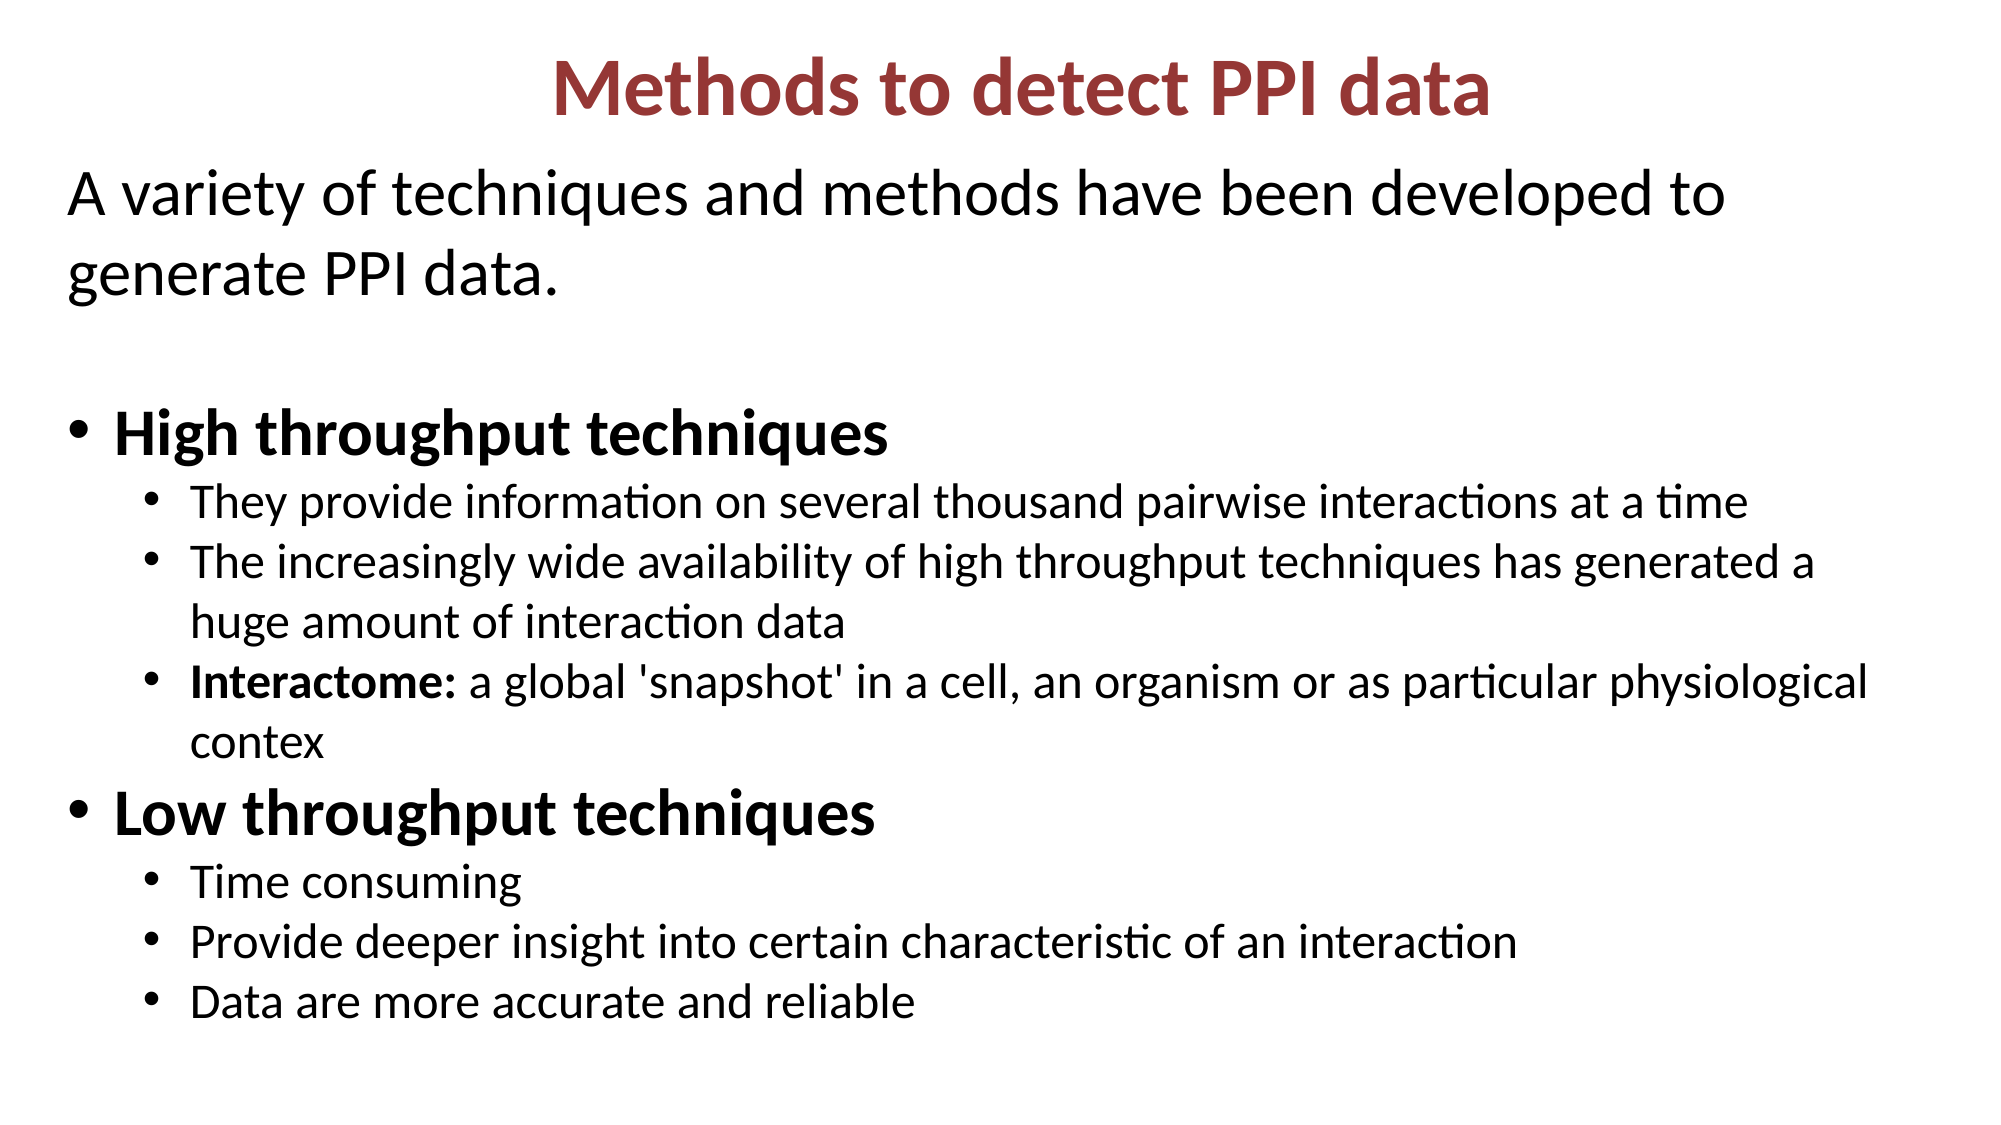

Methods to detect PPI data
A variety of techniques and methods have been developed to generate PPI data.

High throughput techniques
They provide information on several thousand pairwise interactions at a time
The increasingly wide availability of high throughput techniques has generated a huge amount of interaction data
Interactome: a global 'snapshot' in a cell, an organism or as particular physiological contex
Low throughput techniques
Time consuming
Provide deeper insight into certain characteristic of an interaction
Data are more accurate and reliable